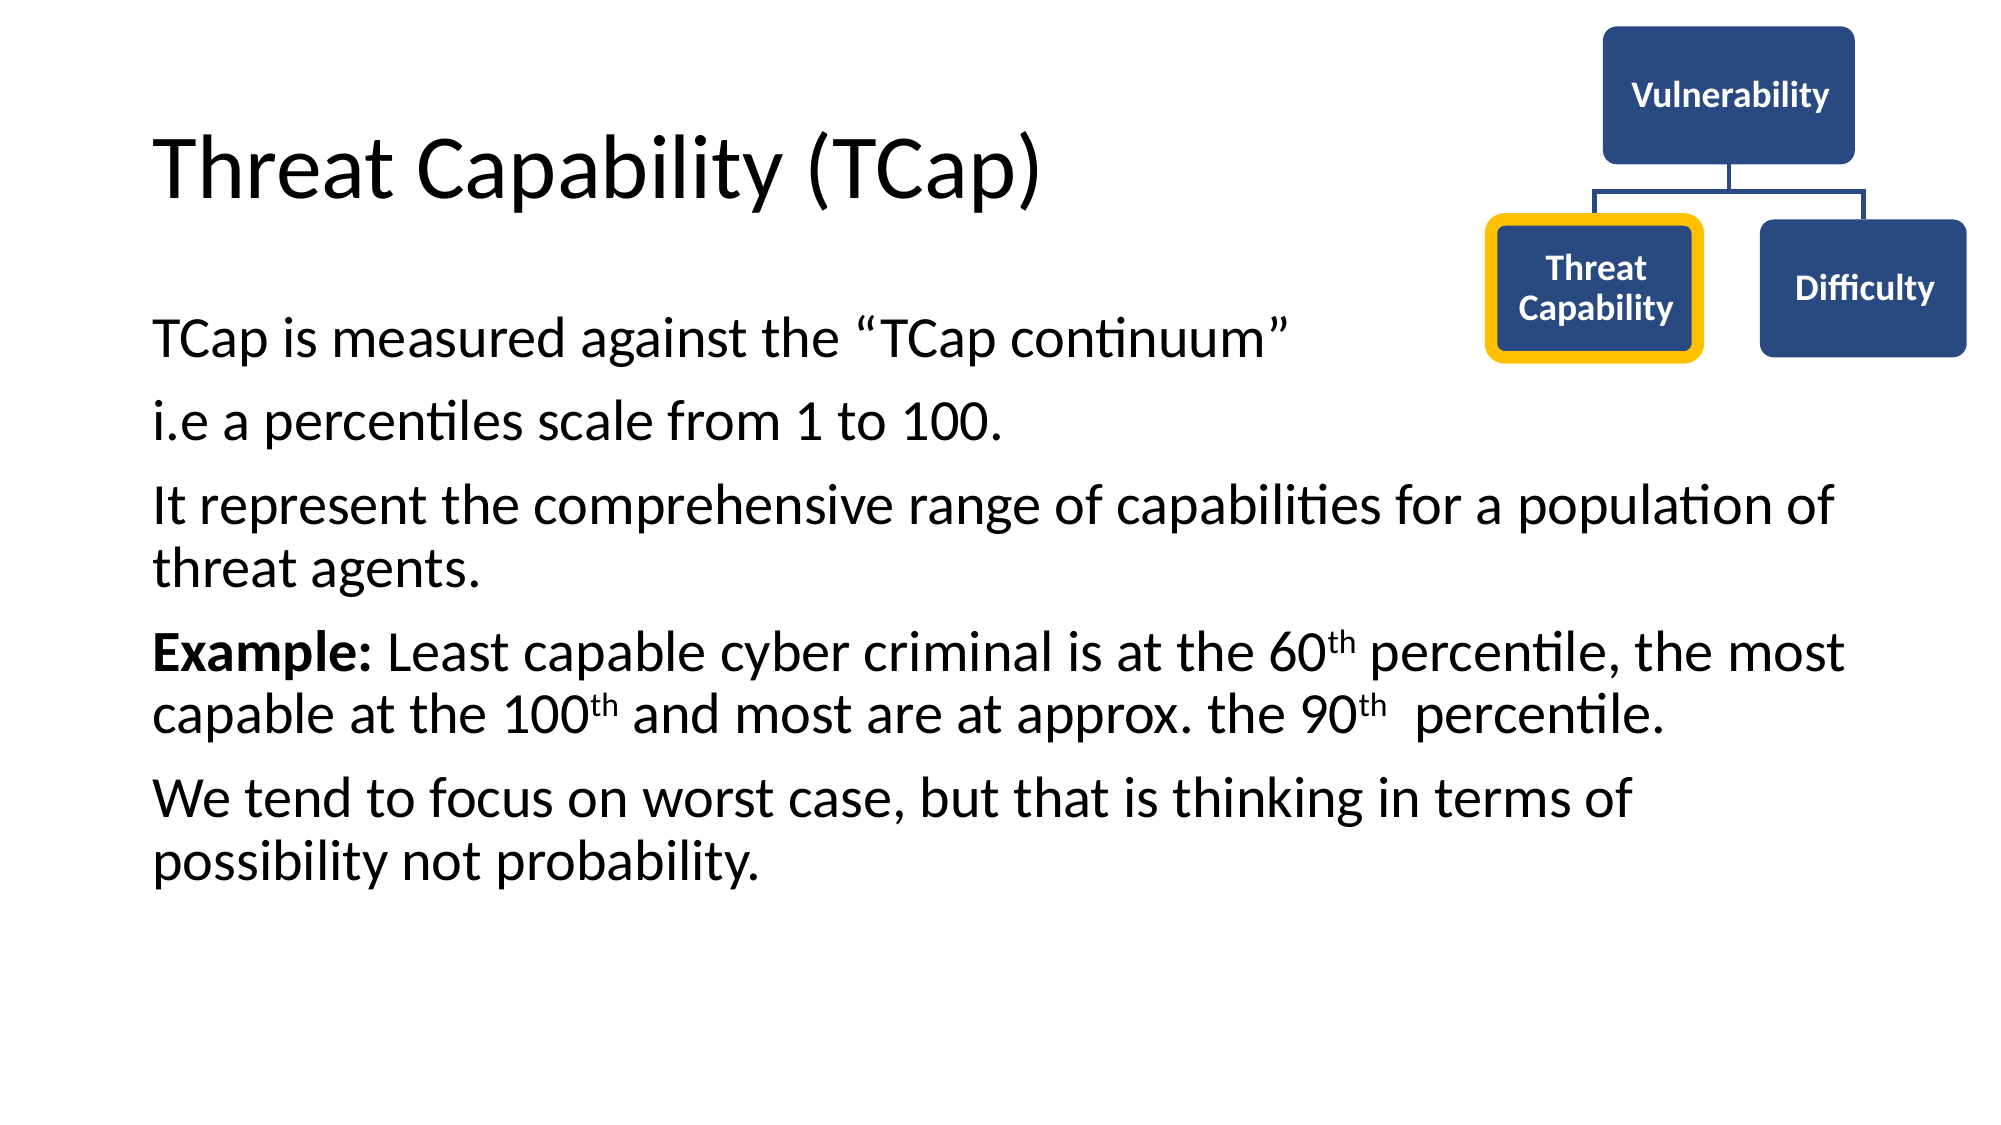

Vulnerability
Threat Capability
Difficulty
# Threat Capability (TCap)
TCap is measured against the “TCap continuum”
i.e a percentiles scale from 1 to 100.
It represent the comprehensive range of capabilities for a population of threat agents.
Example: Least capable cyber criminal is at the 60th percentile, the most capable at the 100th and most are at approx. the 90th  percentile.
We tend to focus on worst case, but that is thinking in terms of possibility not probability.